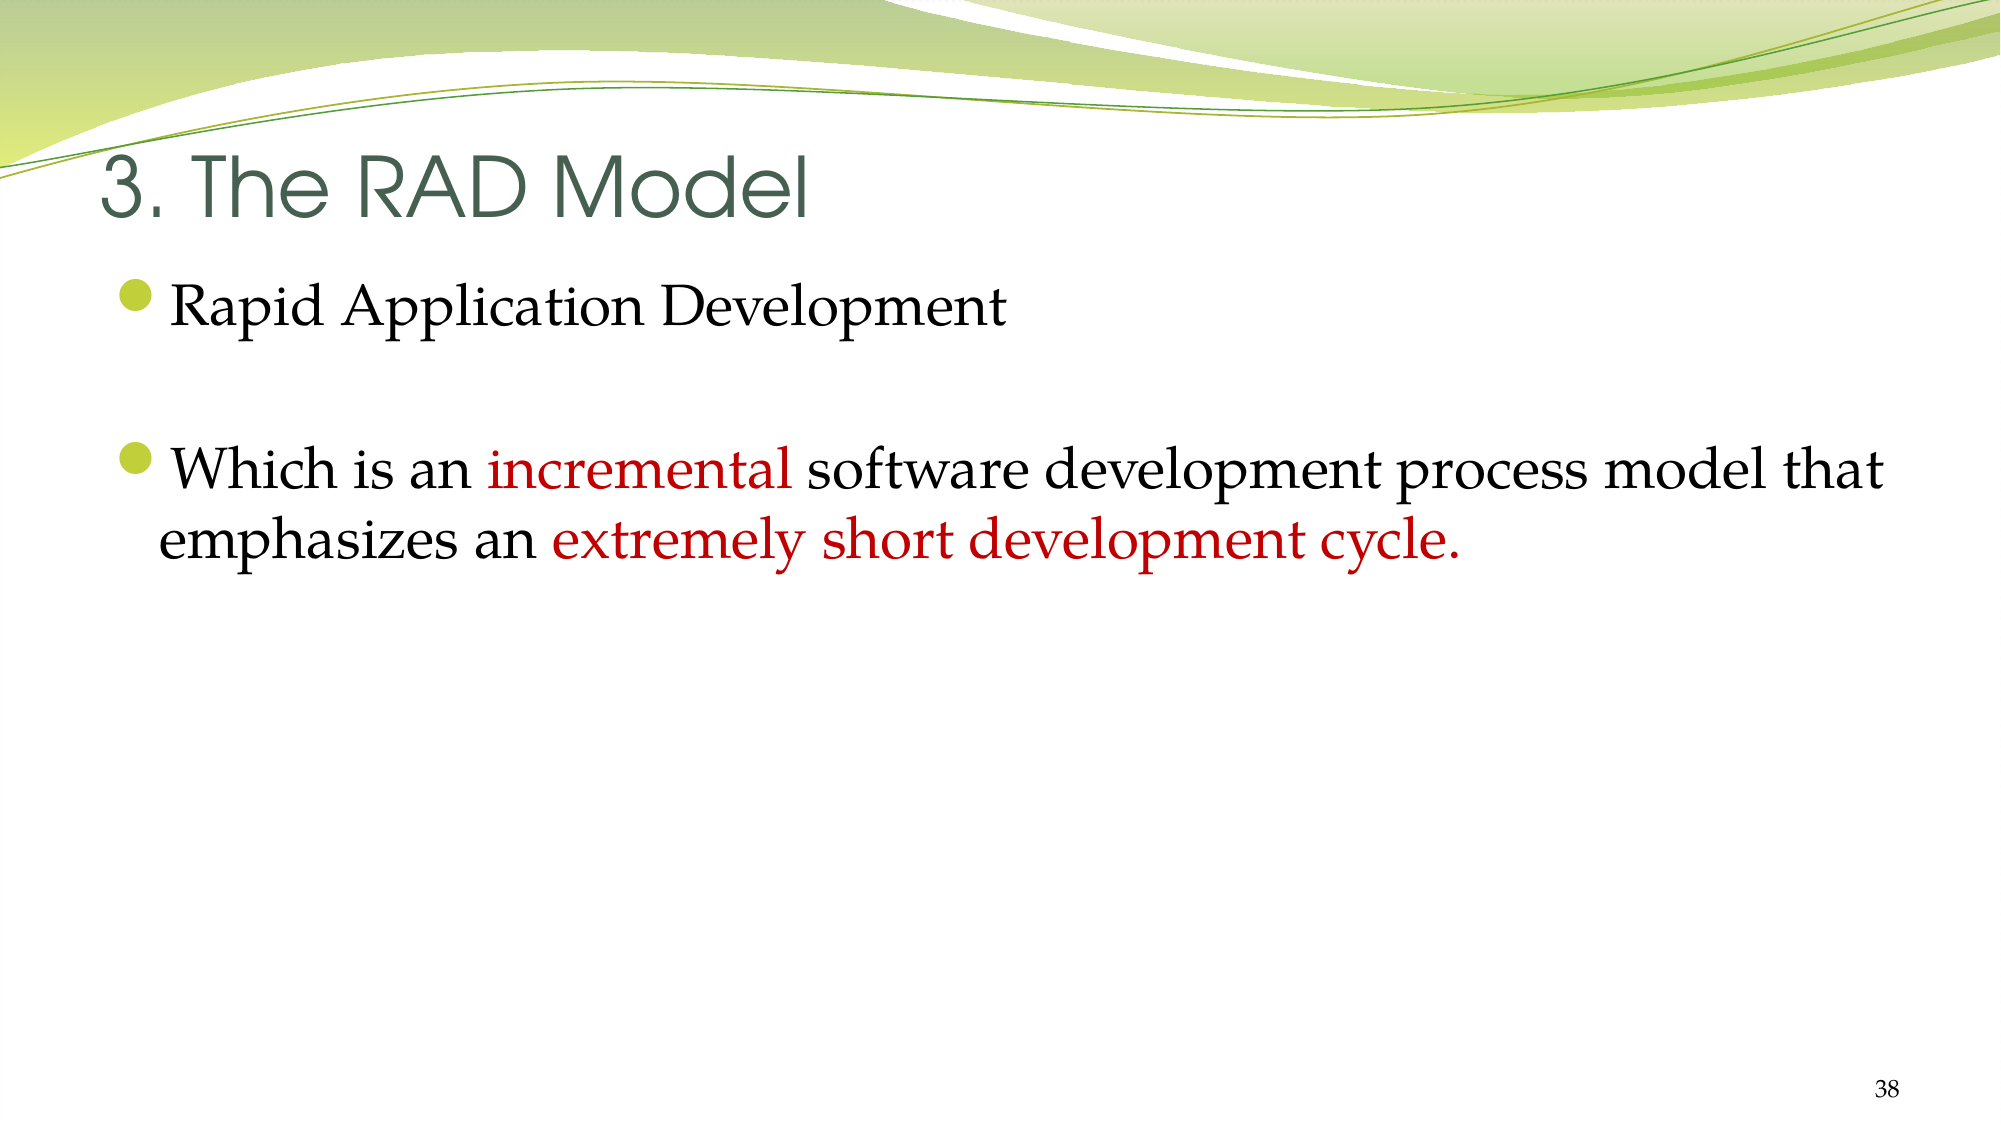

# 3. The RAD Model
Rapid Application Development

Which is an incremental software development process model that emphasizes an extremely short development cycle.
38